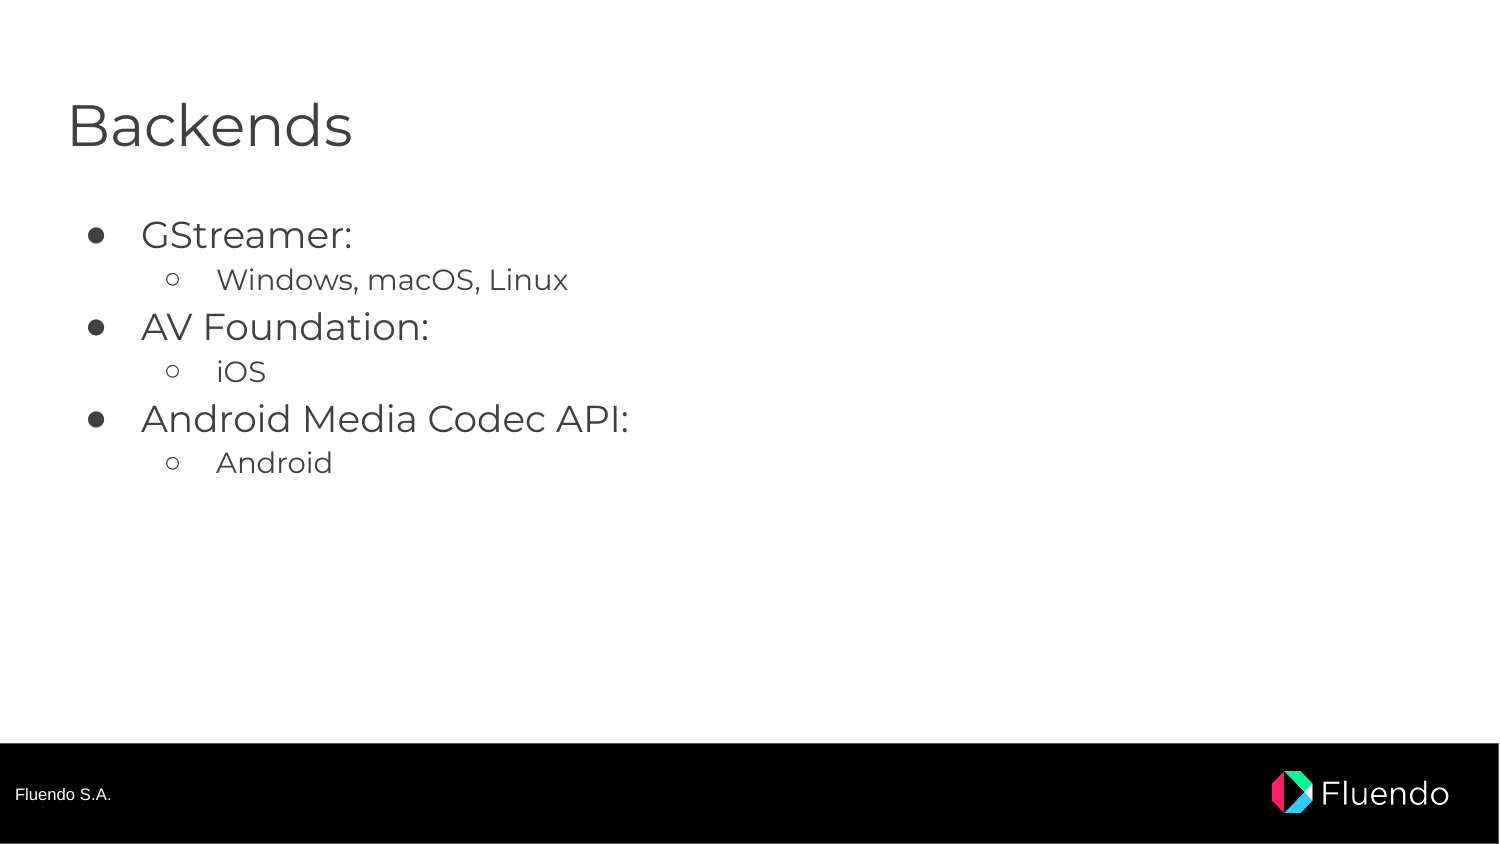

# Backends
GStreamer:
Windows, macOS, Linux
AV Foundation:
iOS
Android Media Codec API:
Android